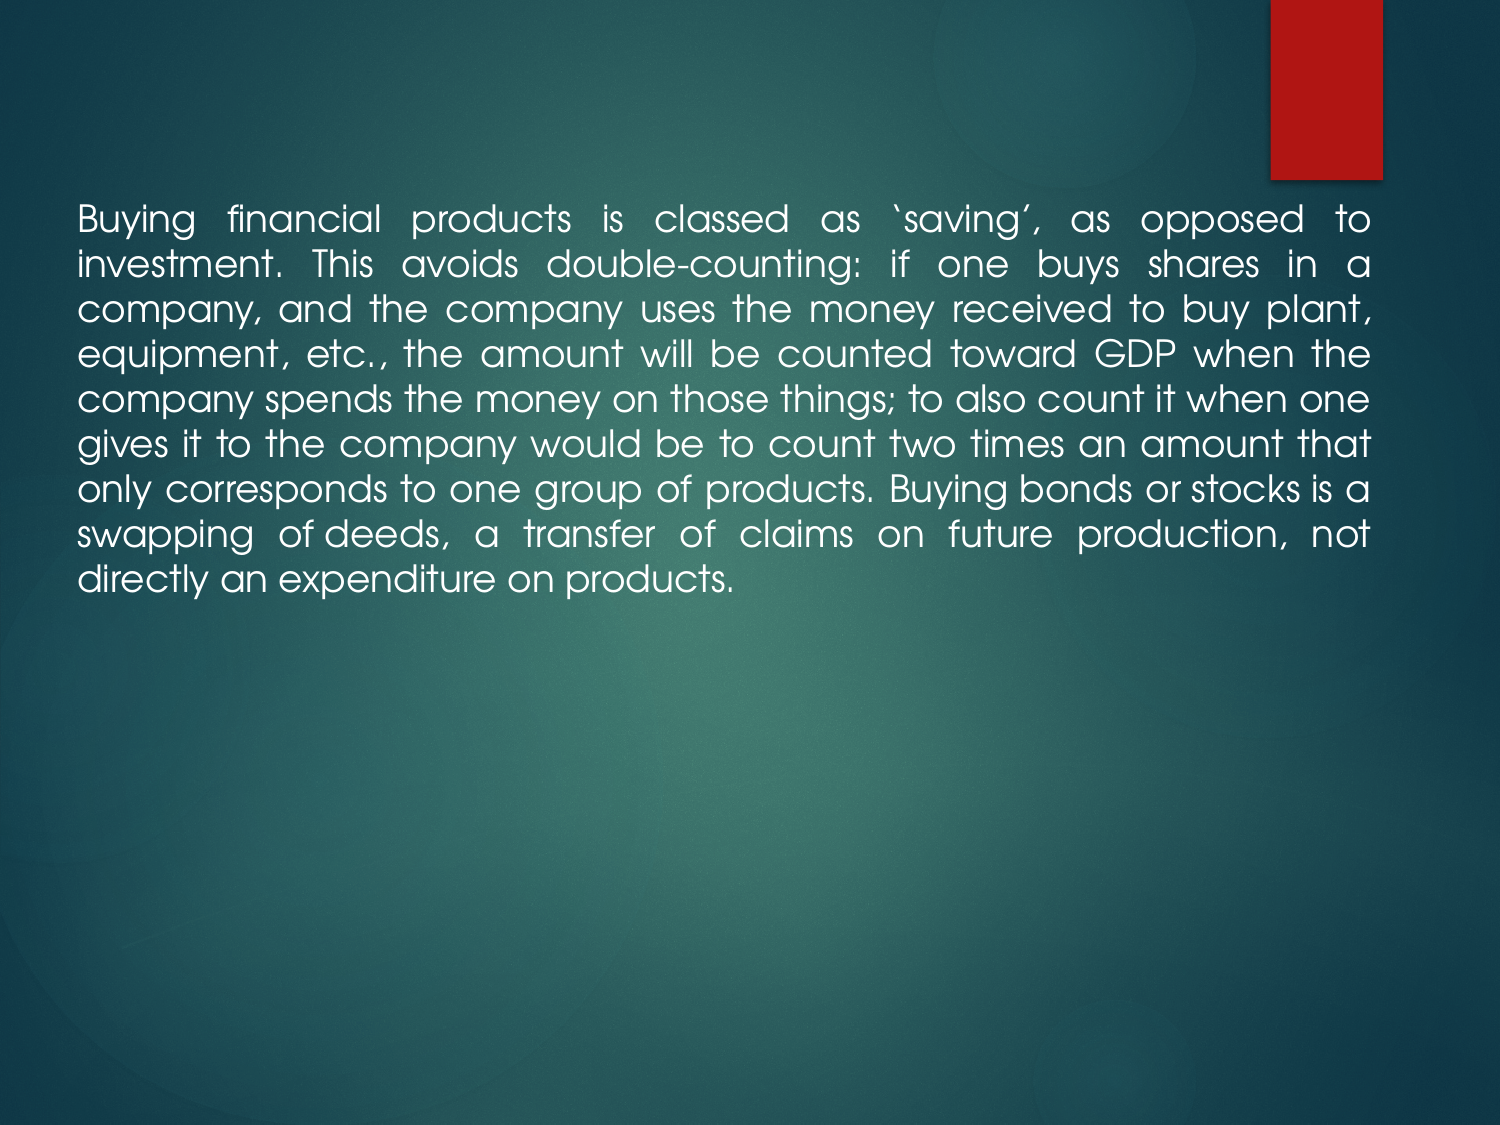

Buying financial products is classed as ‘saving’, as opposed to investment. This avoids double-counting: if one buys shares in a company, and the company uses the money received to buy plant, equipment, etc., the amount will be counted toward GDP when the company spends the money on those things; to also count it when one gives it to the company would be to count two times an amount that only corresponds to one group of products. Buying bonds or stocks is a swapping of deeds, a transfer of claims on future production, not directly an expenditure on products.